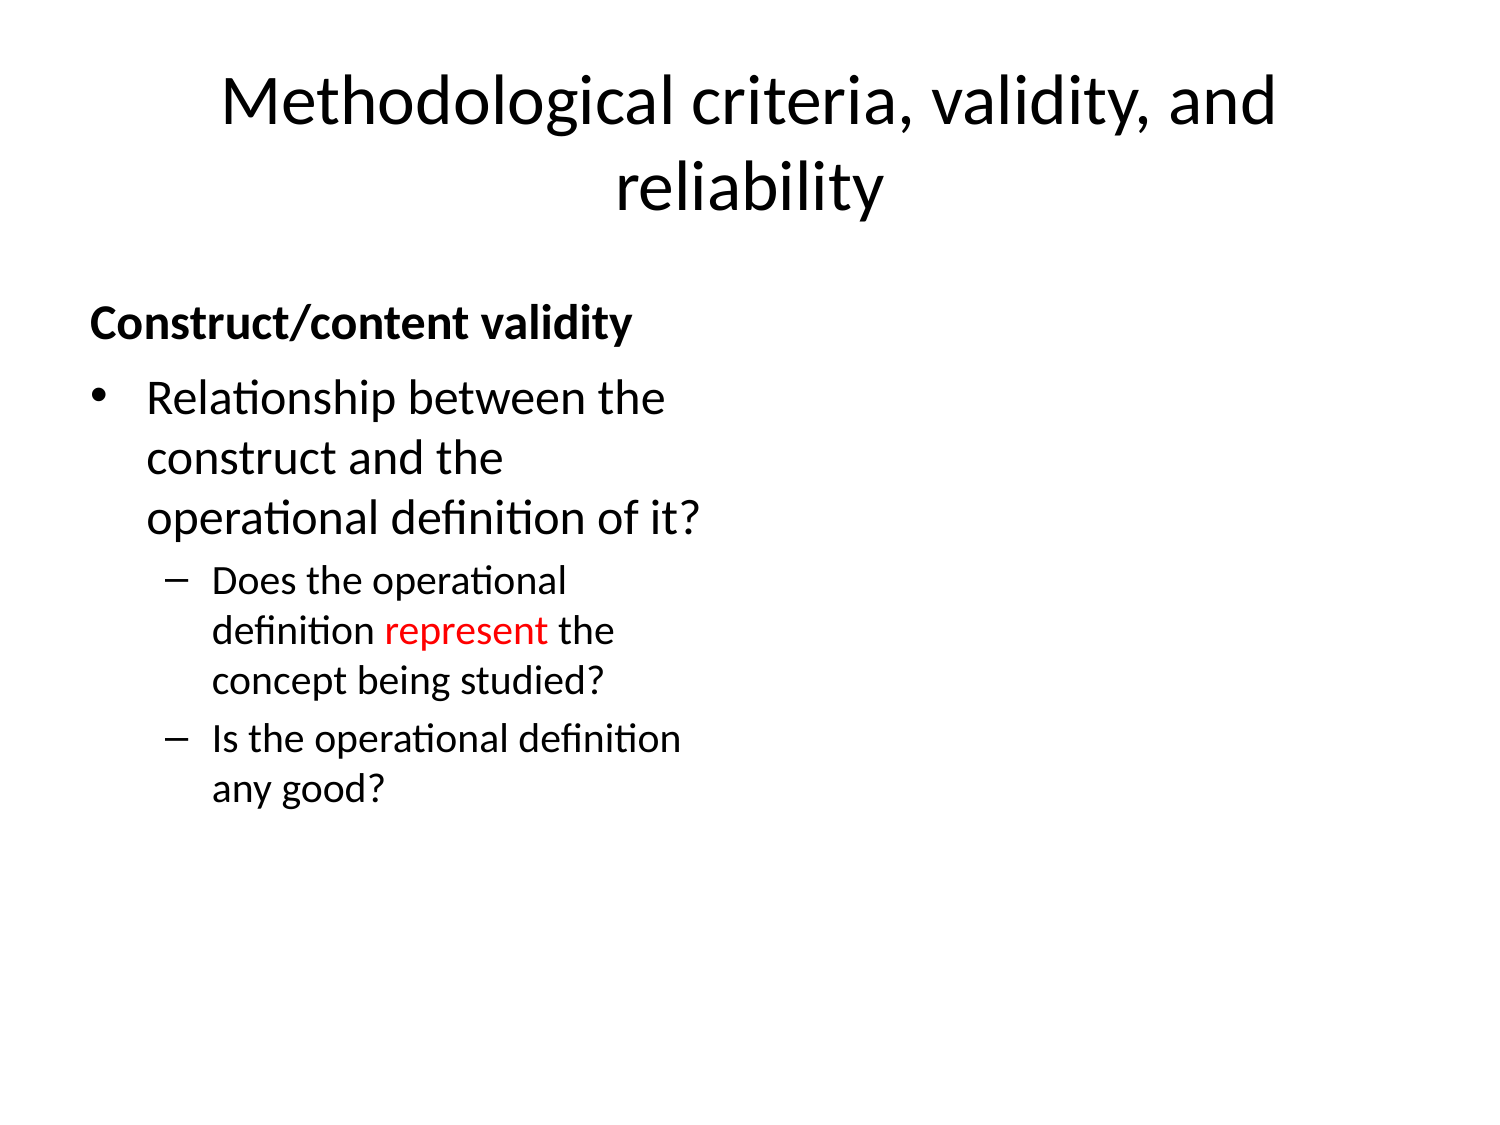

# Methodological criteria, validity, and reliability
Construct/content validity
Relationship between the construct and the operational definition of it?
Does the operational definition represent the concept being studied?
Is the operational definition any good?